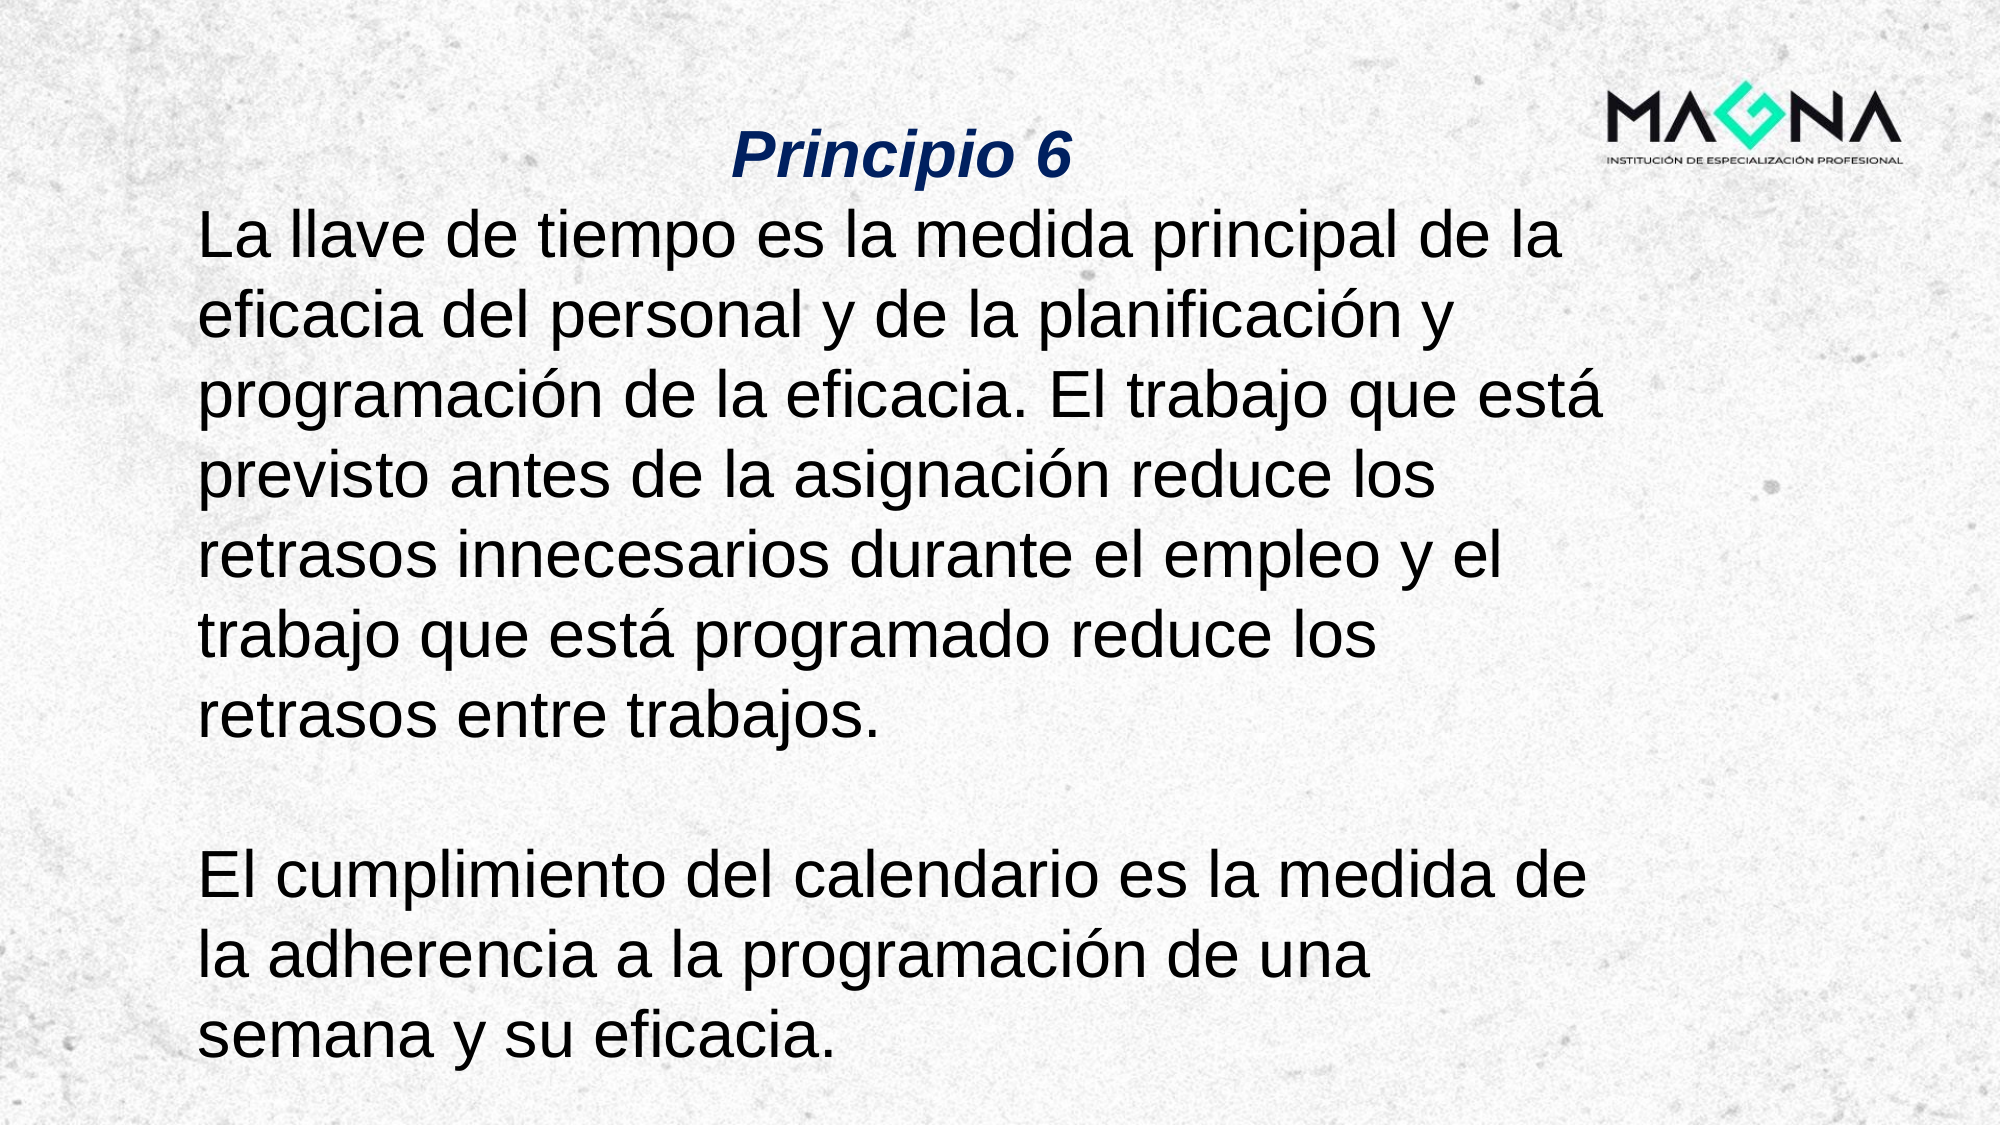

Principio 6
La llave de tiempo es la medida principal de la eficacia del personal y de la planificación y programación de la eficacia. El trabajo que está previsto antes de la asignación reduce los retrasos innecesarios durante el empleo y el trabajo que está programado reduce los retrasos entre trabajos.
El cumplimiento del calendario es la medida de la adherencia a la programación de una semana y su eficacia.